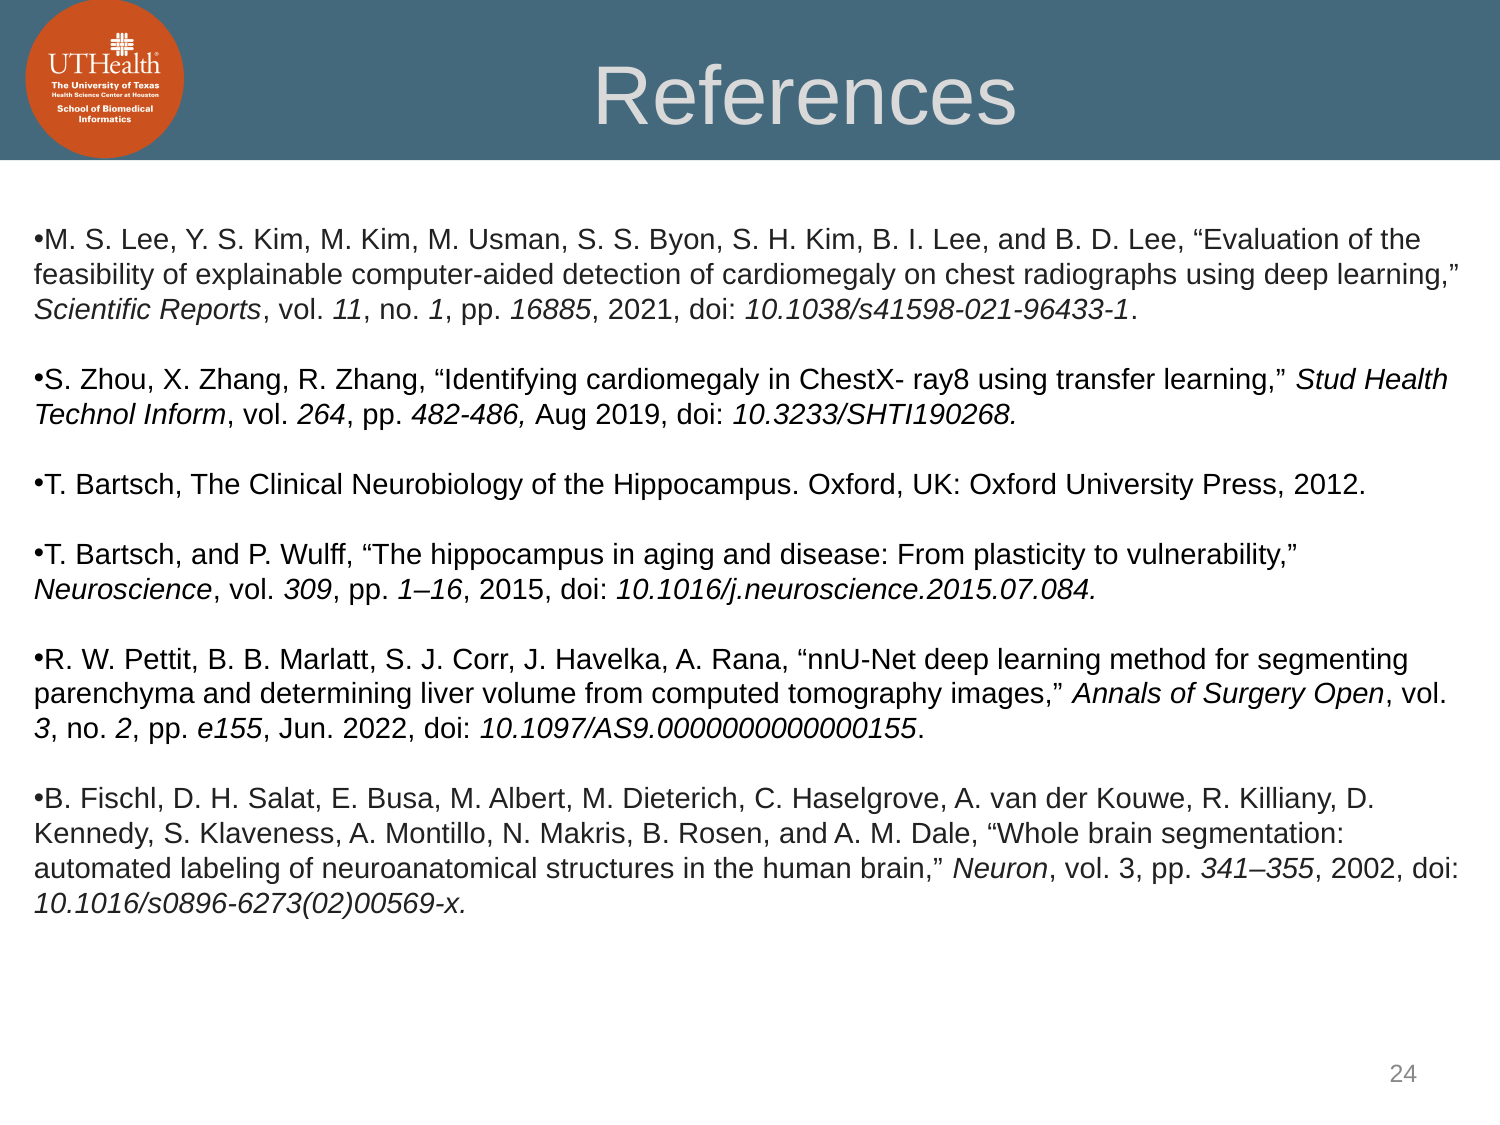

# References
M. S. Lee, Y. S. Kim, M. Kim, M. Usman, S. S. Byon, S. H. Kim, B. I. Lee, and B. D. Lee, “Evaluation of the feasibility of explainable computer-aided detection of cardiomegaly on chest radiographs using deep learning,” Scientific Reports, vol. 11, no. 1, pp. 16885, 2021, doi: 10.1038/s41598-021-96433-1.
S. Zhou, X. Zhang, R. Zhang, “Identifying cardiomegaly in ChestX- ray8 using transfer learning,” Stud Health Technol Inform, vol. 264, pp. 482-486, Aug 2019, doi: 10.3233/SHTI190268.

T. Bartsch, The Clinical Neurobiology of the Hippocampus. Oxford, UK: Oxford University Press, 2012.

T. Bartsch, and P. Wulff, “The hippocampus in aging and disease: From plasticity to vulnerability,” Neuroscience, vol. 309, pp. 1–16, 2015, doi: 10.1016/j.neuroscience.2015.07.084.
R. W. Pettit, B. B. Marlatt, S. J. Corr, J. Havelka, A. Rana, “nnU-Net deep learning method for segmenting parenchyma and determining liver volume from computed tomography images,” Annals of Surgery Open, vol. 3, no. 2, pp. e155, Jun. 2022, doi: 10.1097/AS9.0000000000000155.
B. Fischl, D. H. Salat, E. Busa, M. Albert, M. Dieterich, C. Haselgrove, A. van der Kouwe, R. Killiany, D. Kennedy, S. Klaveness, A. Montillo, N. Makris, B. Rosen, and A. M. Dale, “Whole brain segmentation: automated labeling of neuroanatomical structures in the human brain,” Neuron, vol. 3, pp. 341–355, 2002, doi: 10.1016/s0896-6273(02)00569-x.

24